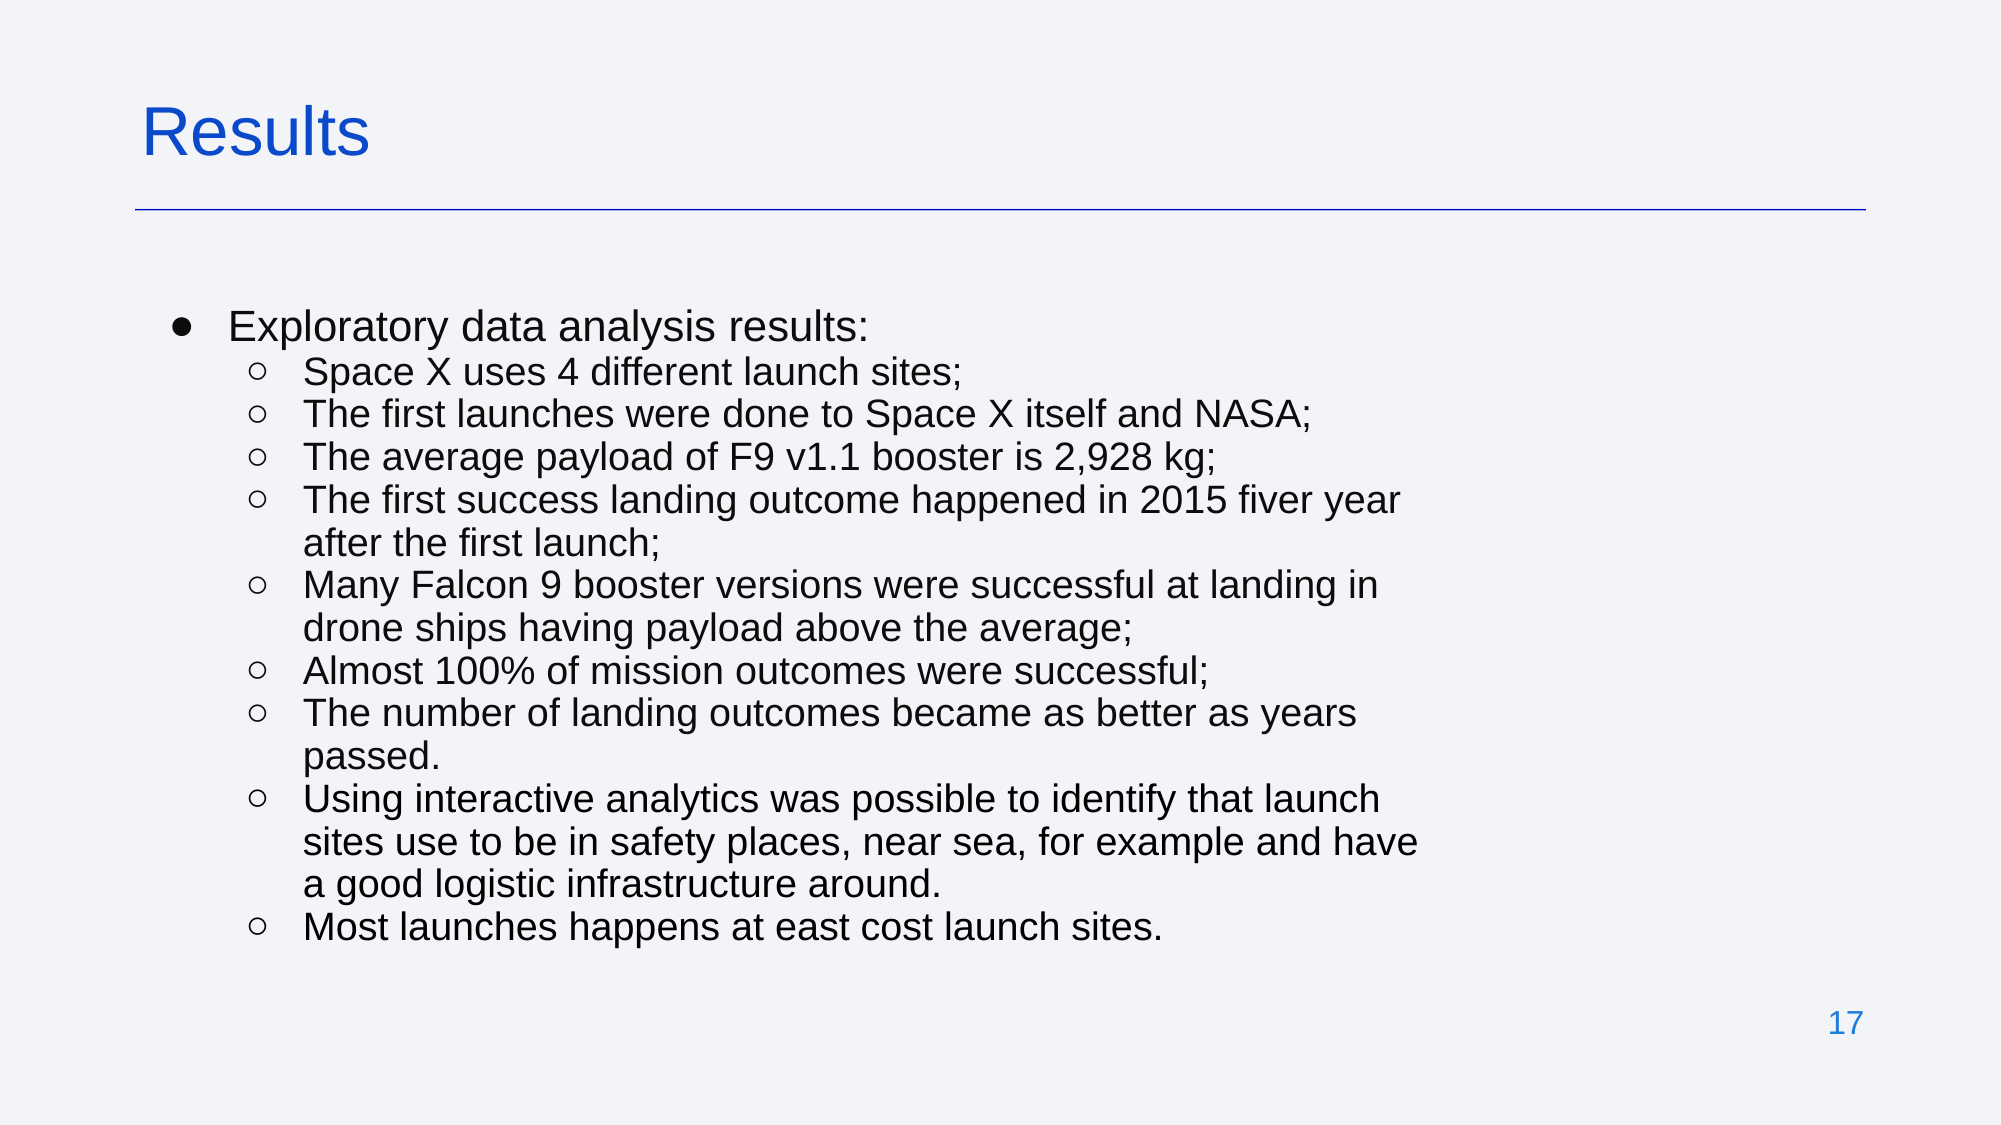

Results
Exploratory data analysis results:
Space X uses 4 different launch sites;
The first launches were done to Space X itself and NASA;
The average payload of F9 v1.1 booster is 2,928 kg;
The first success landing outcome happened in 2015 fiver year after the first launch;
Many Falcon 9 booster versions were successful at landing in drone ships having payload above the average;
Almost 100% of mission outcomes were successful;
The number of landing outcomes became as better as years passed.
Using interactive analytics was possible to identify that launch sites use to be in safety places, near sea, for example and have a good logistic infrastructure around.
Most launches happens at east cost launch sites.
17